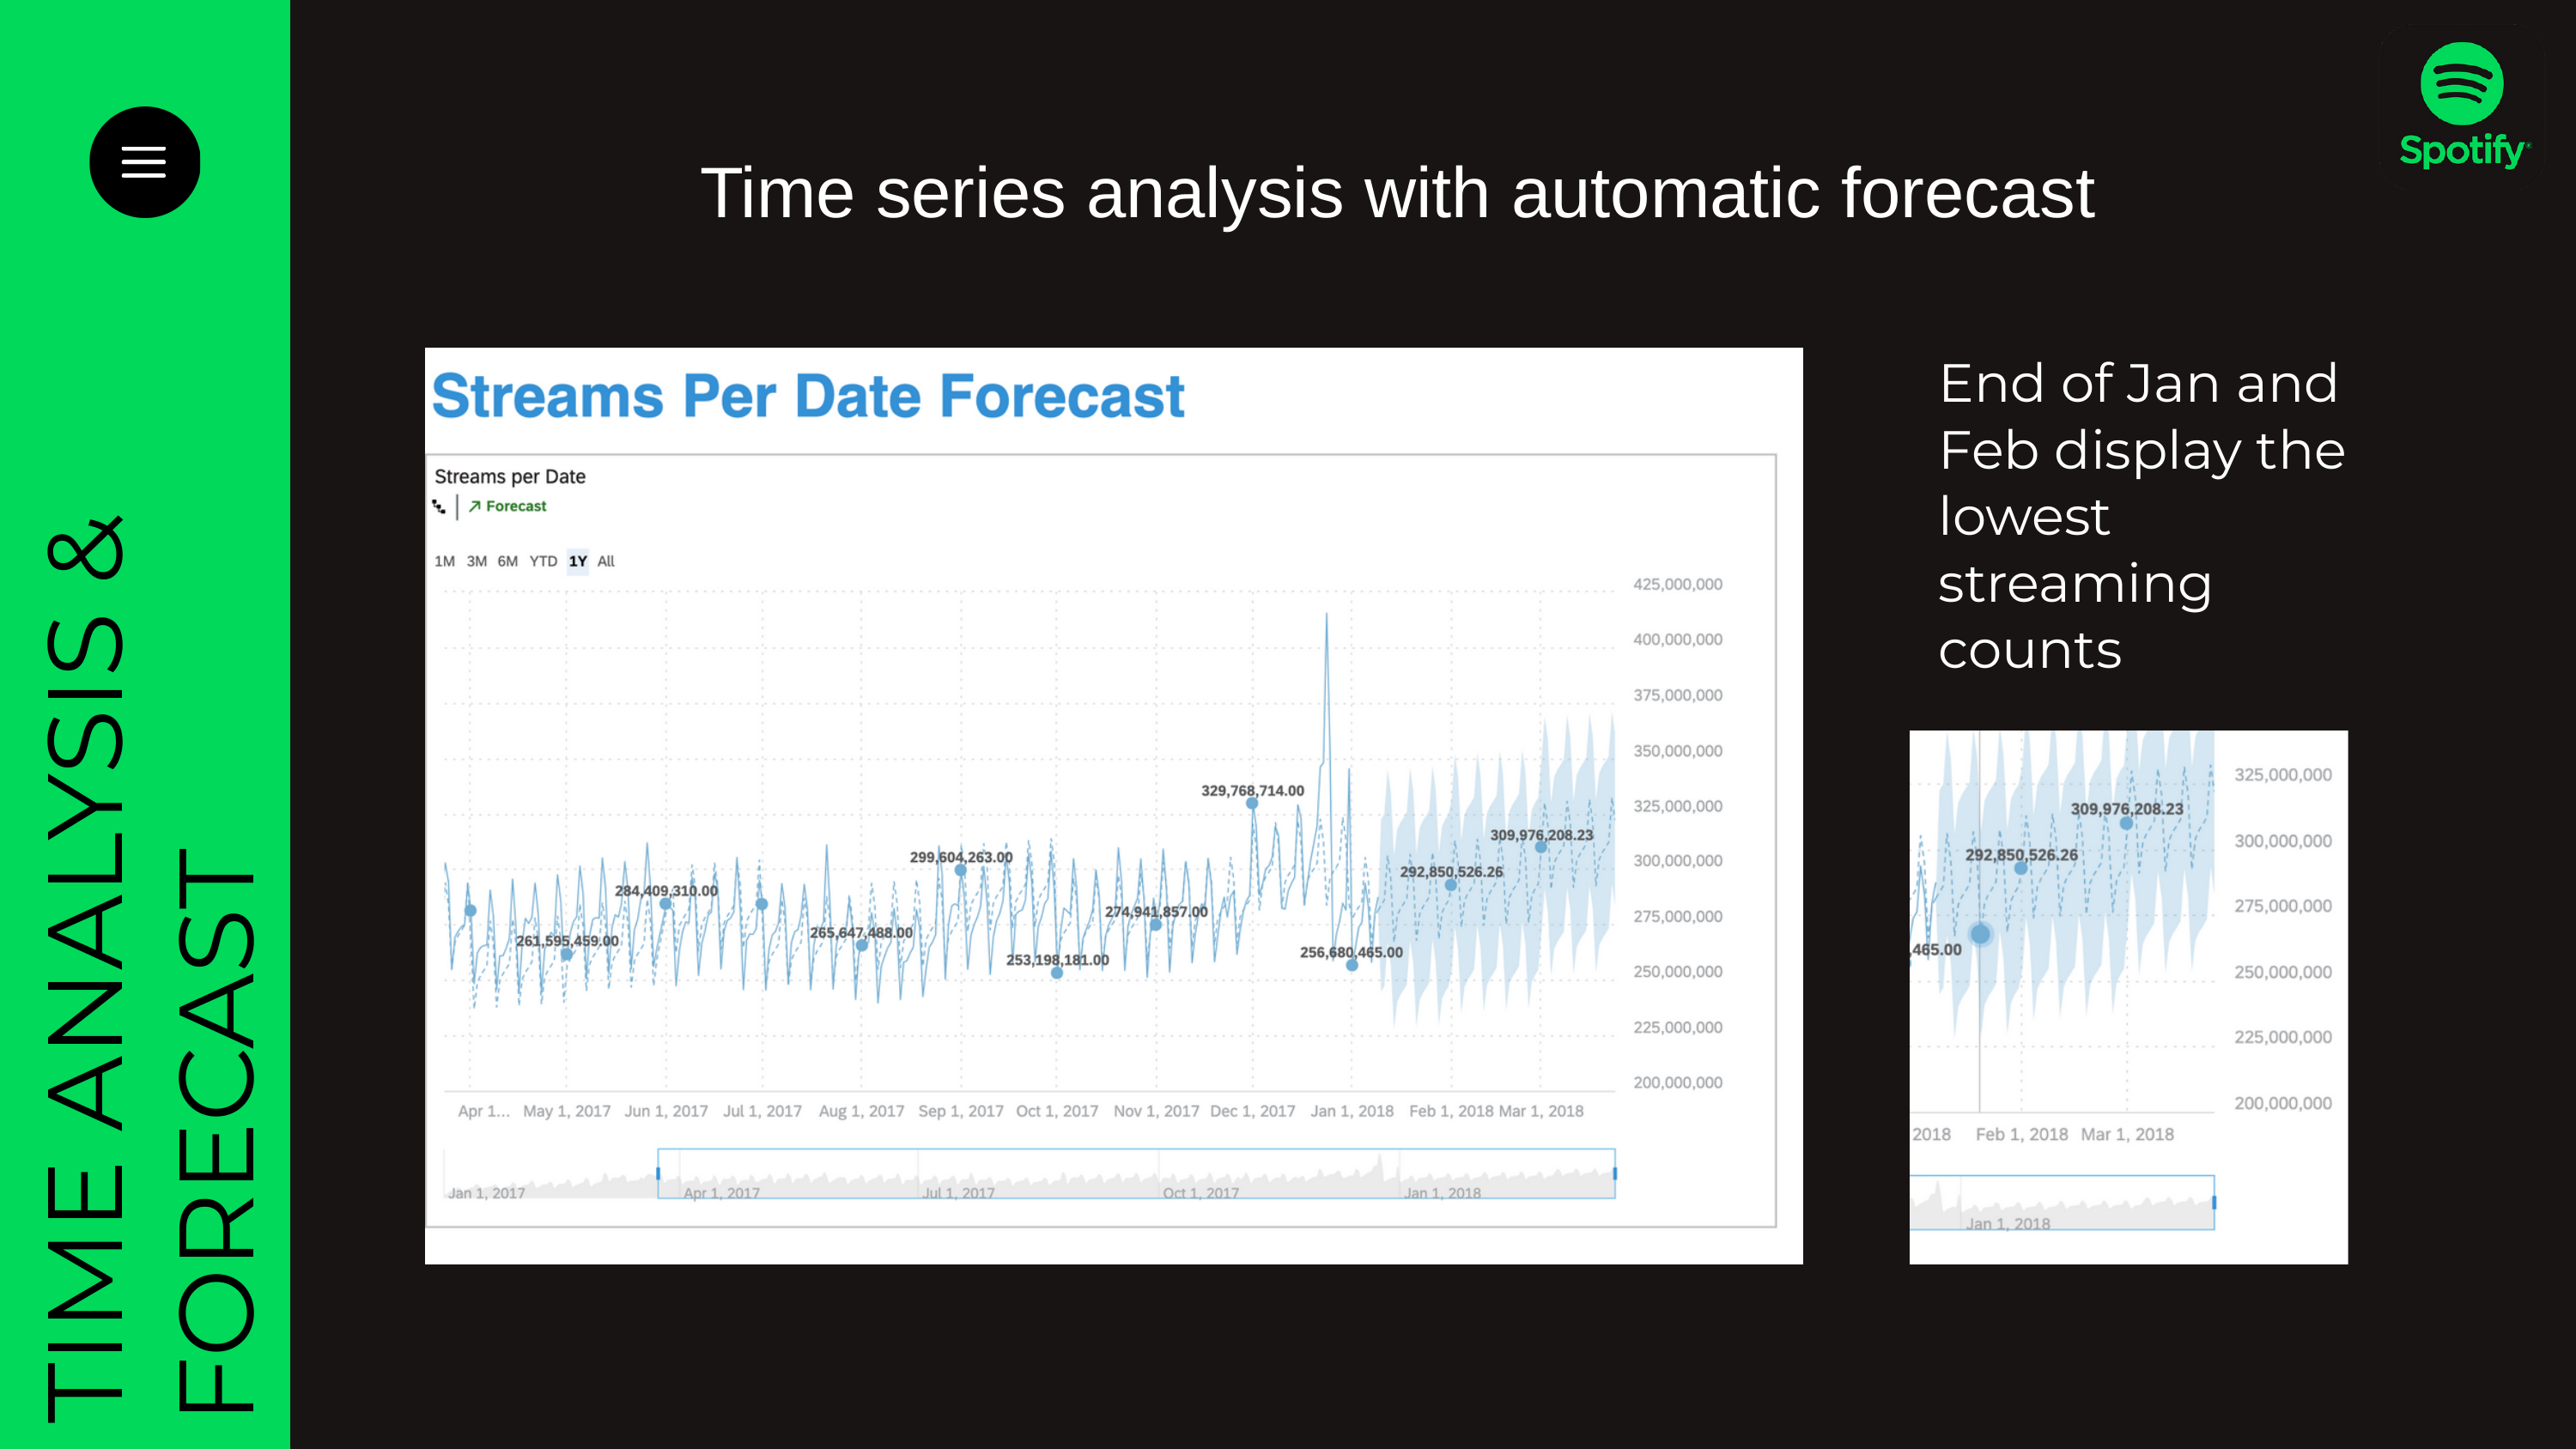

Time series analysis with automatic forecast

End of Jan and Feb display the lowest streaming counts

TIME ANALYSIS &
FORECAST